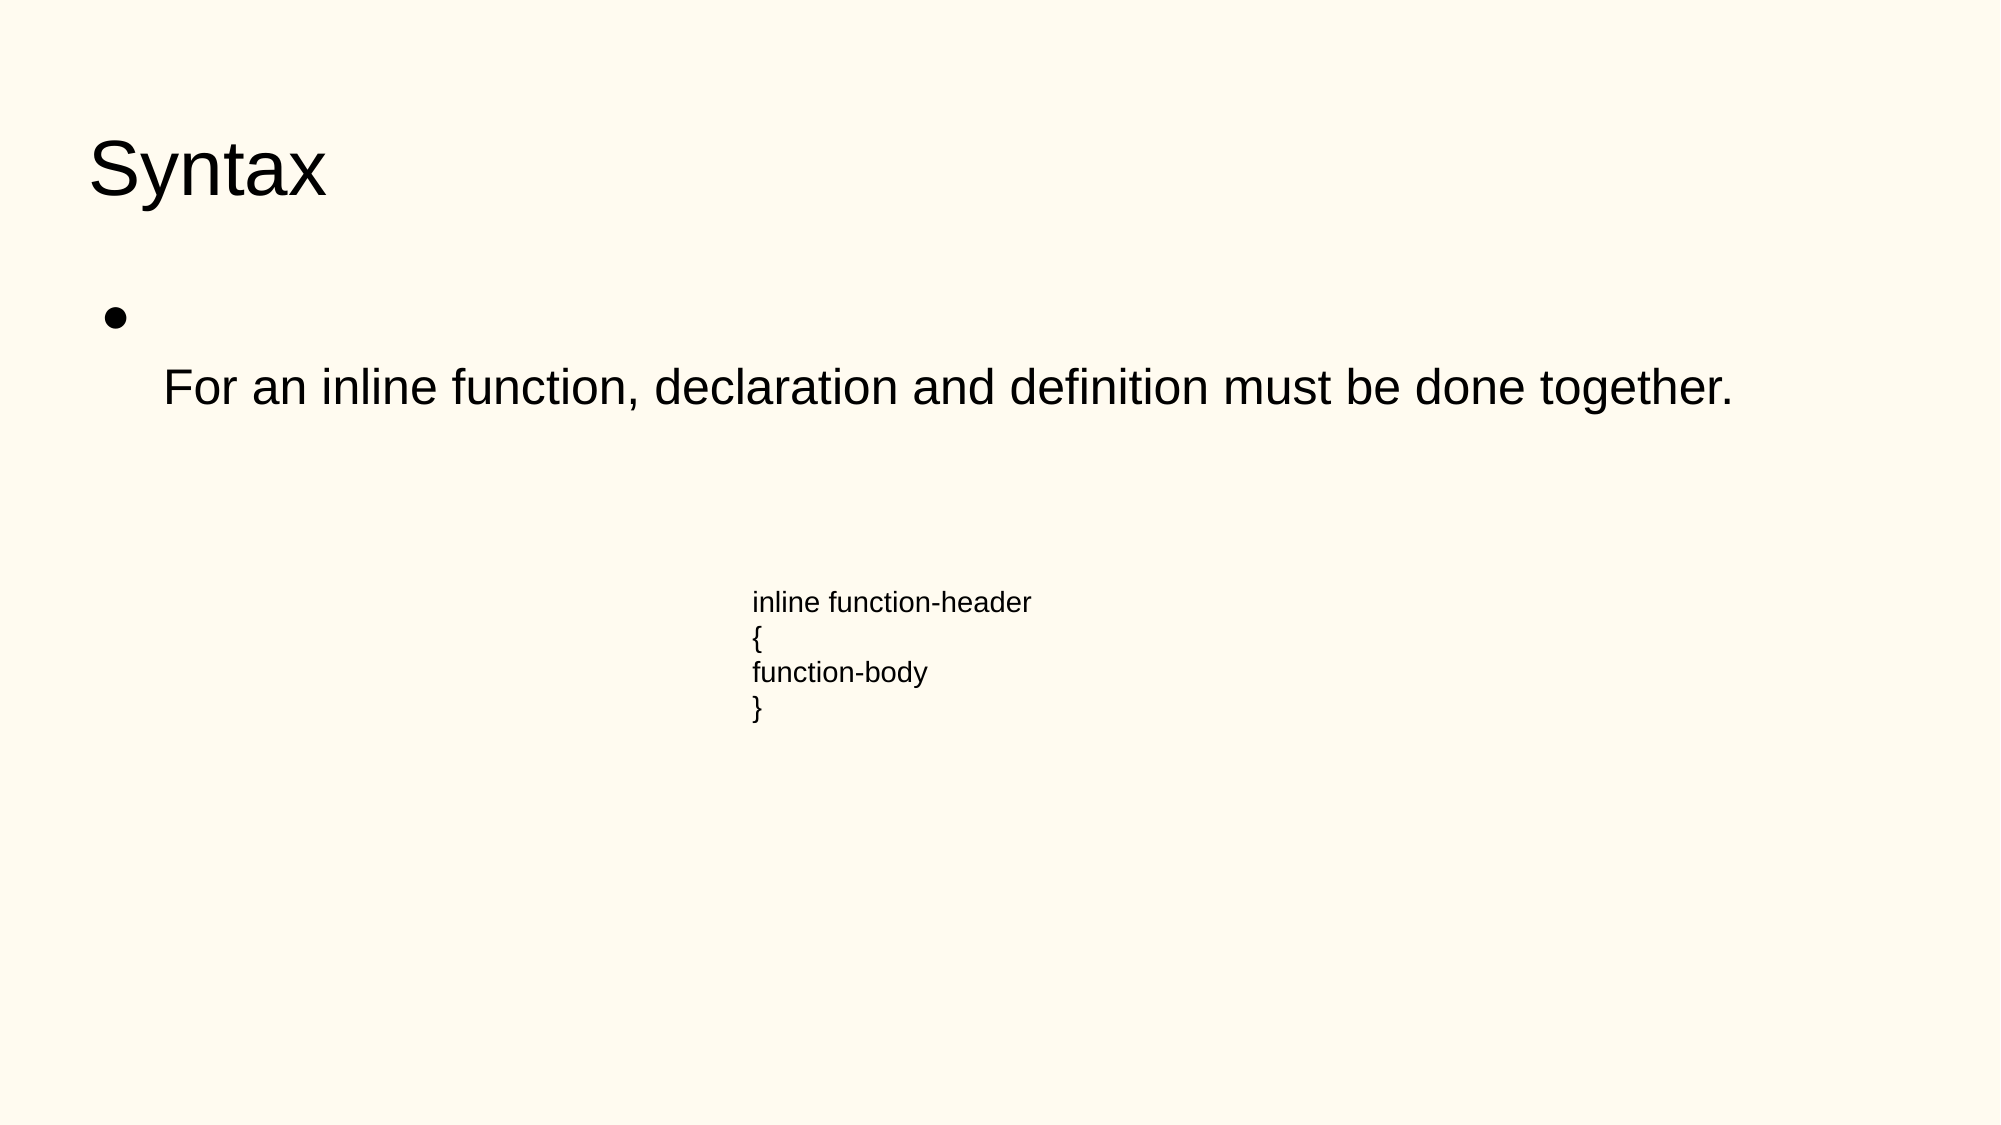

# Syntax
For an inline function, declaration and definition must be done together.

inline function-header
{
function-body
}